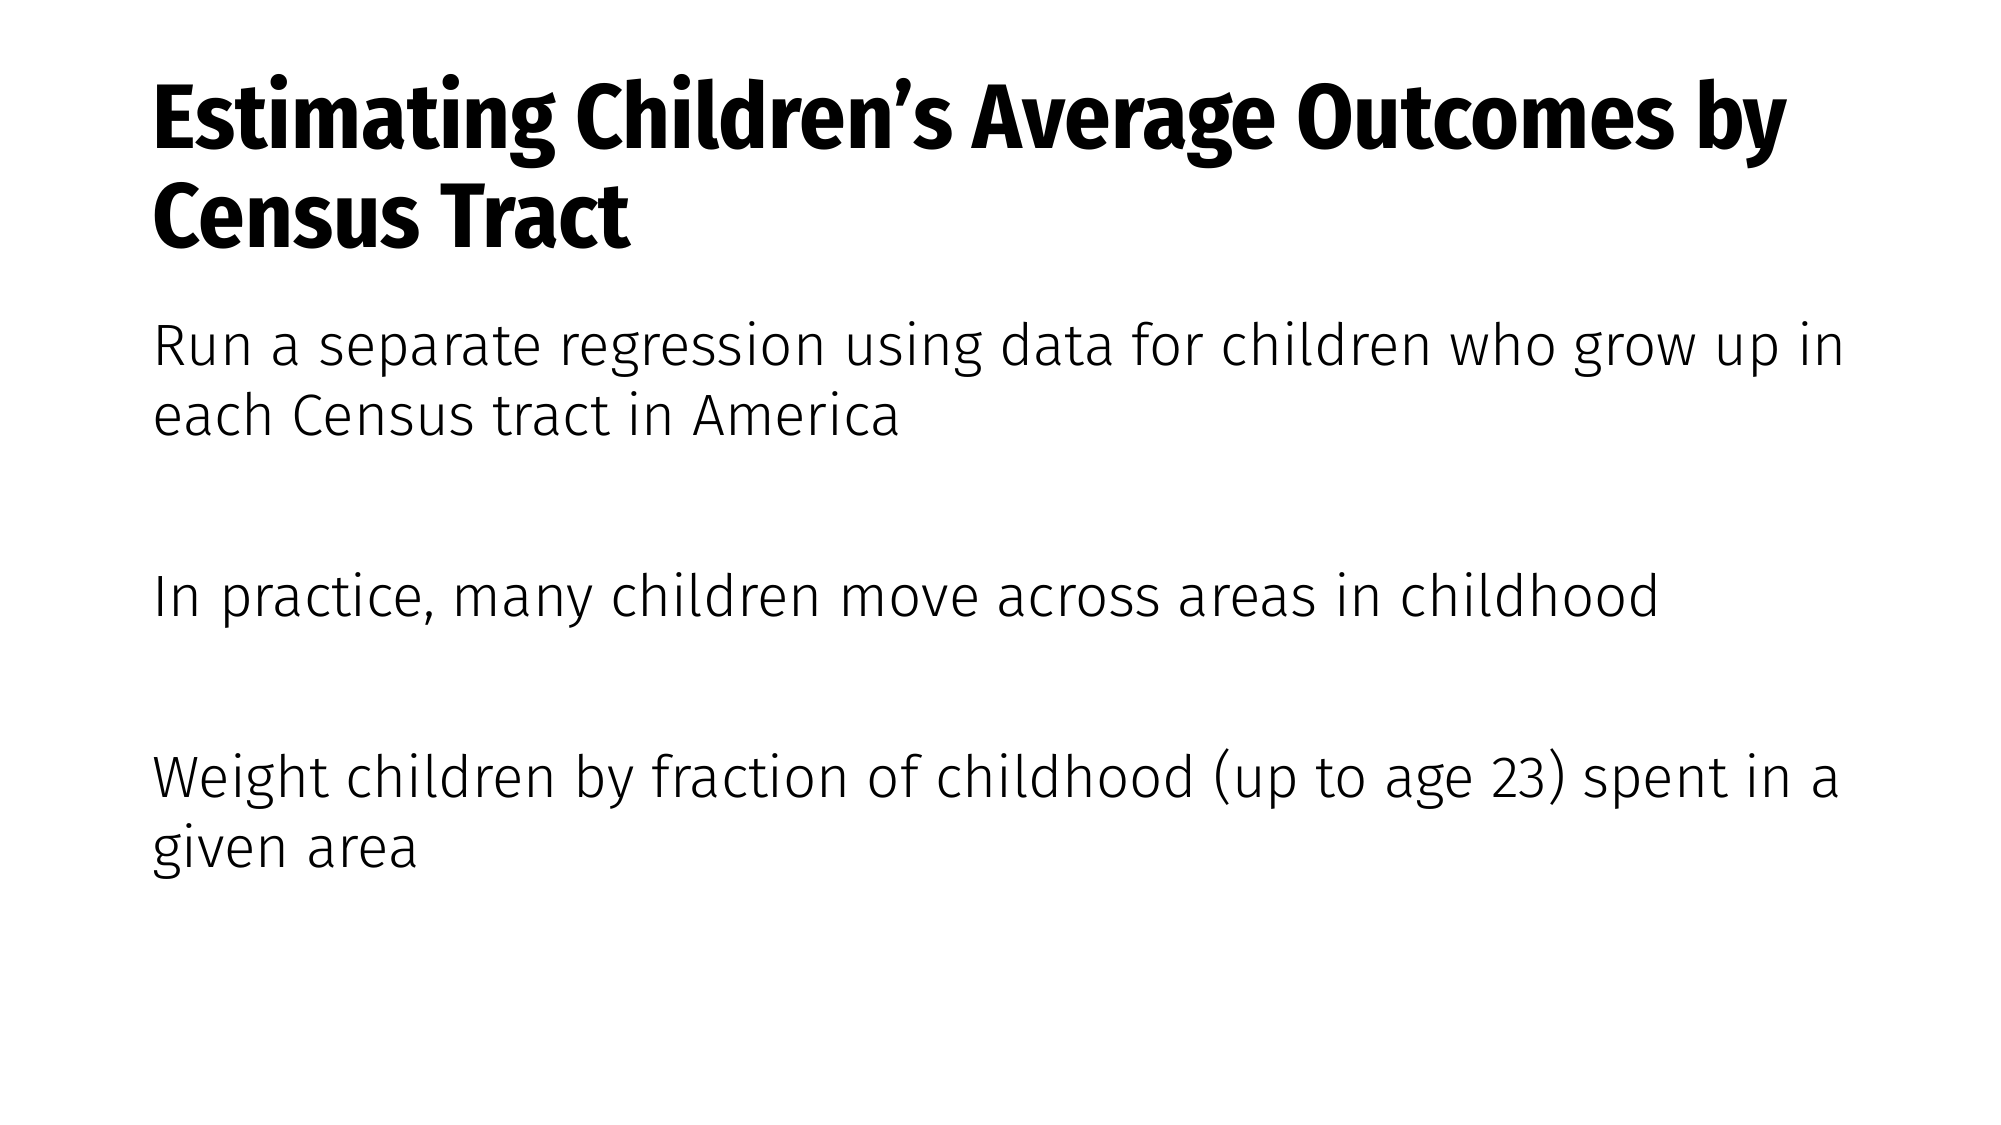

# Estimating Children’s Average Outcomes by Census Tract
Run a separate regression using data for children who grow up in each Census tract in America

In practice, many children move across areas in childhood

Weight children by fraction of childhood (up to age 23) spent in a given area